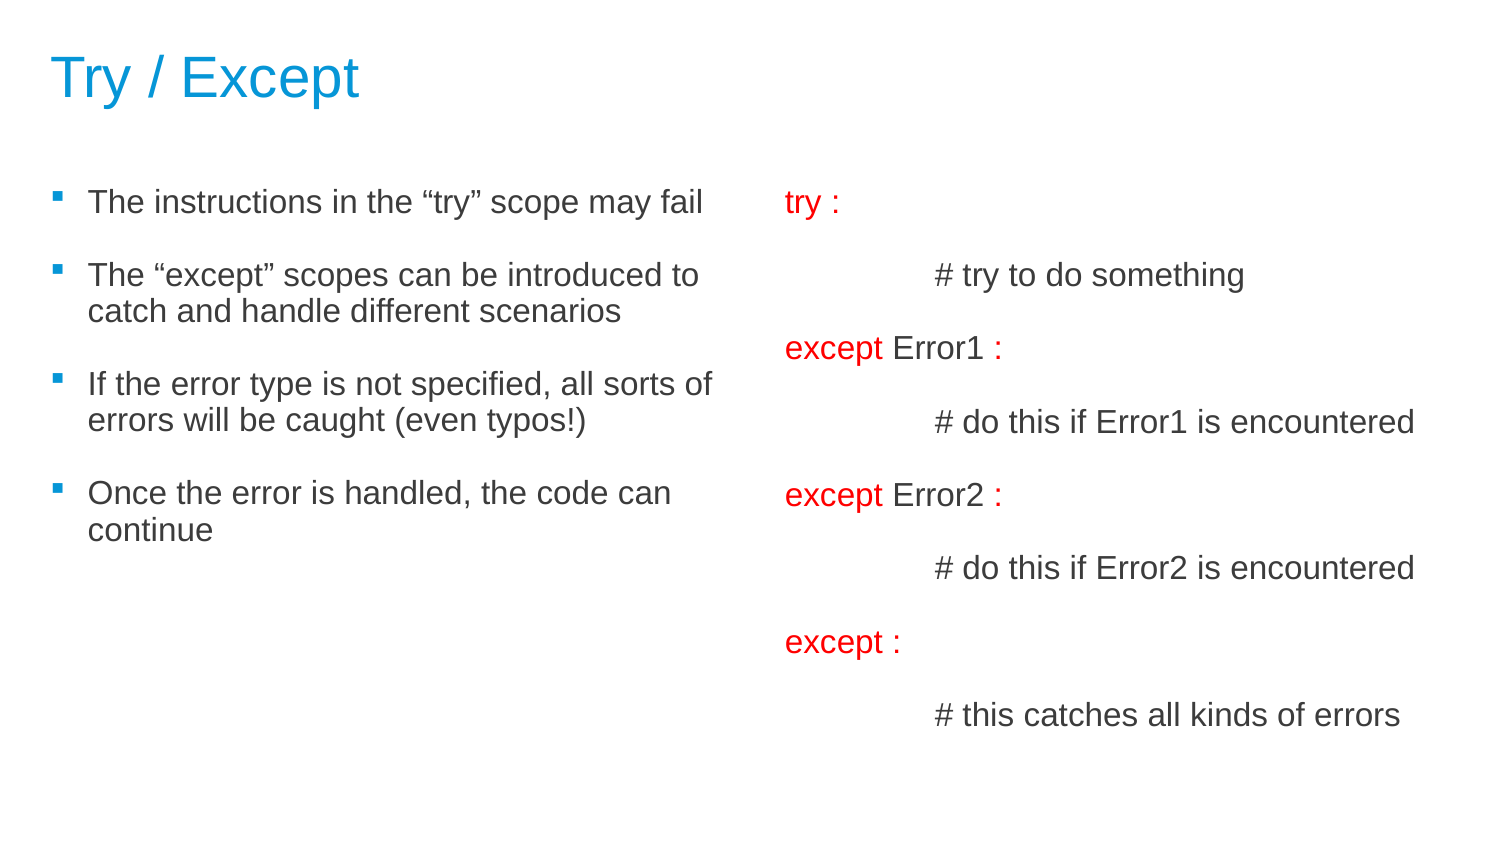

# Try / Except

The instructions in the “try” scope may fail
The “except” scopes can be introduced to catch and handle different scenarios
If the error type is not specified, all sorts of errors will be caught (even typos!)
Once the error is handled, the code can continue
try :
	# try to do something
except Error1 :
	# do this if Error1 is encountered
except Error2 :
	# do this if Error2 is encountered
except :
	# this catches all kinds of errors